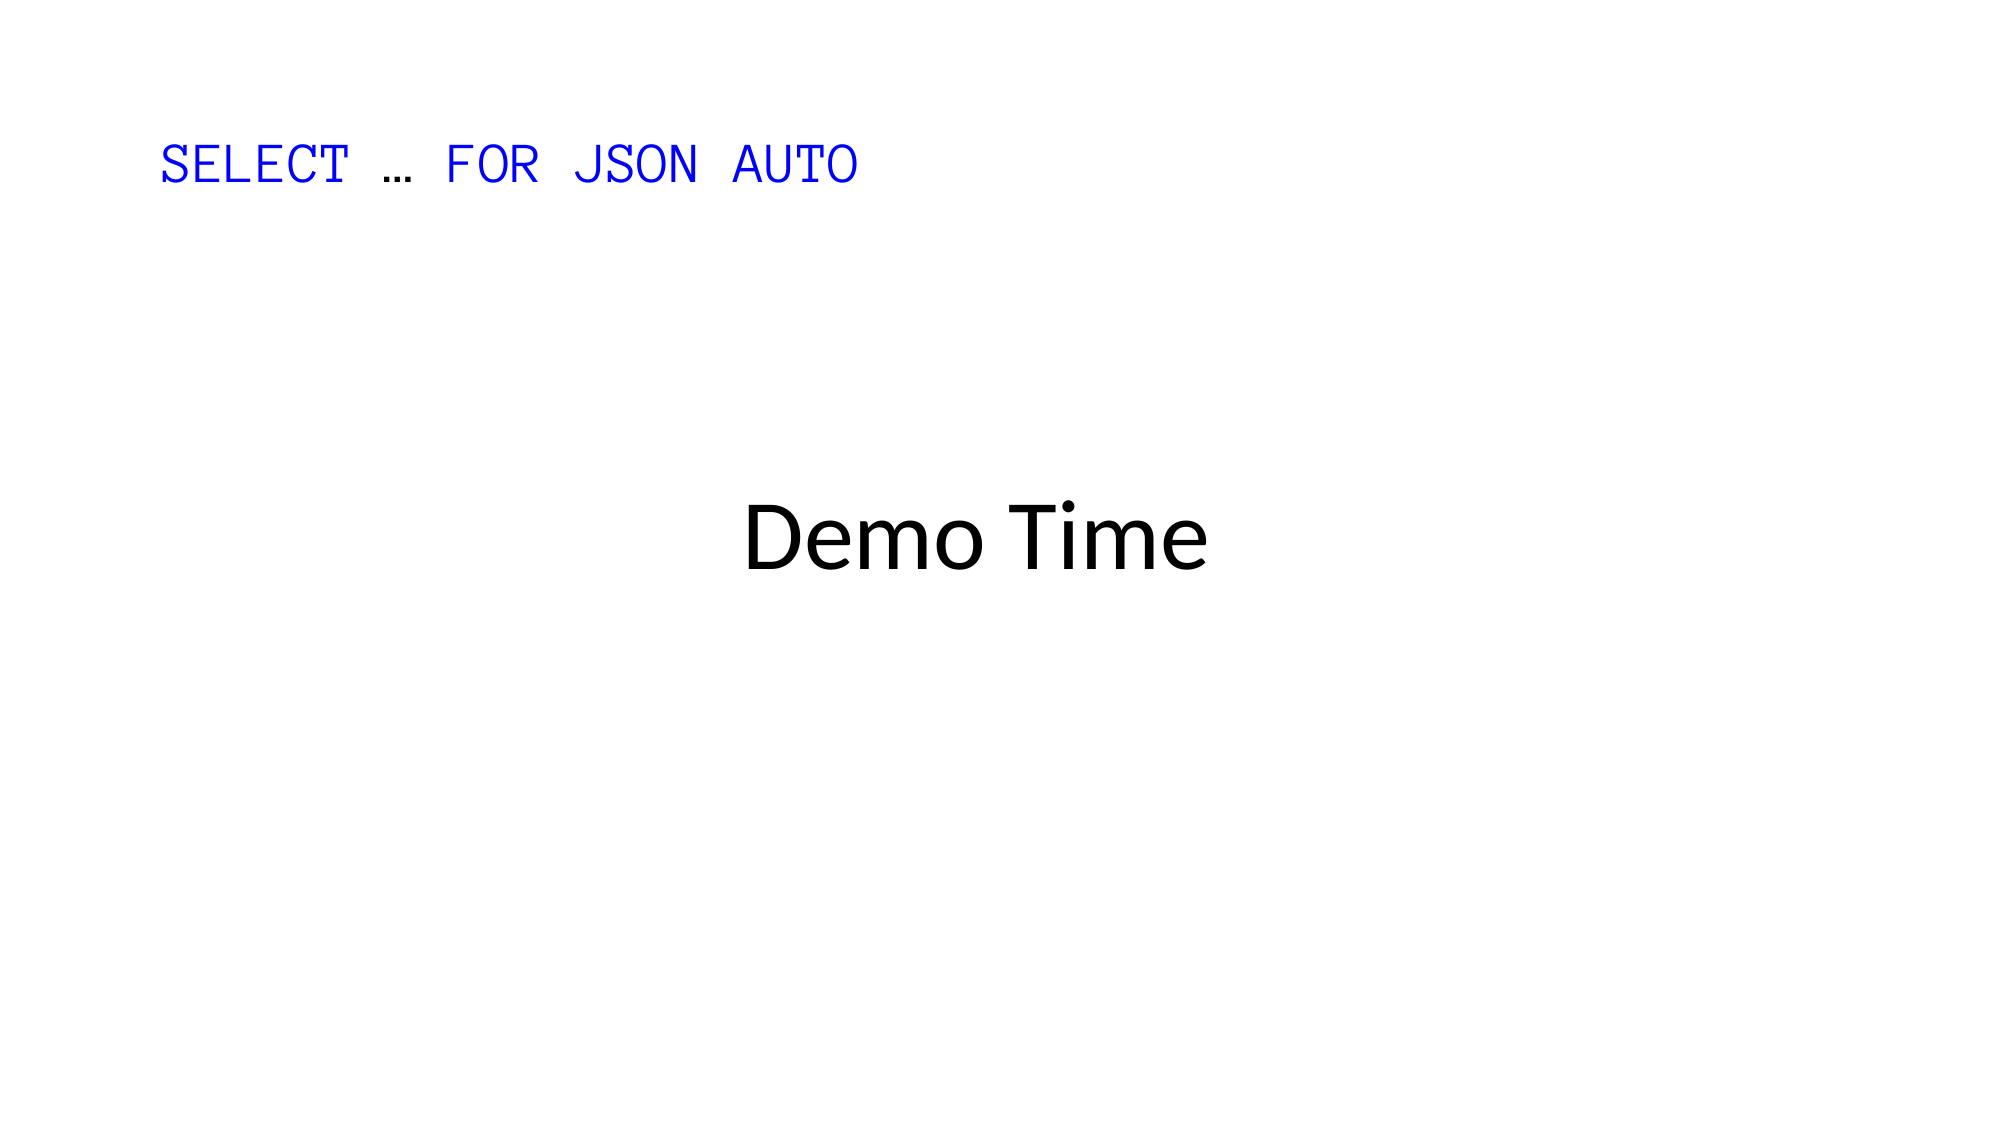

SELECT … FOR JSON AUTO
Demo Time